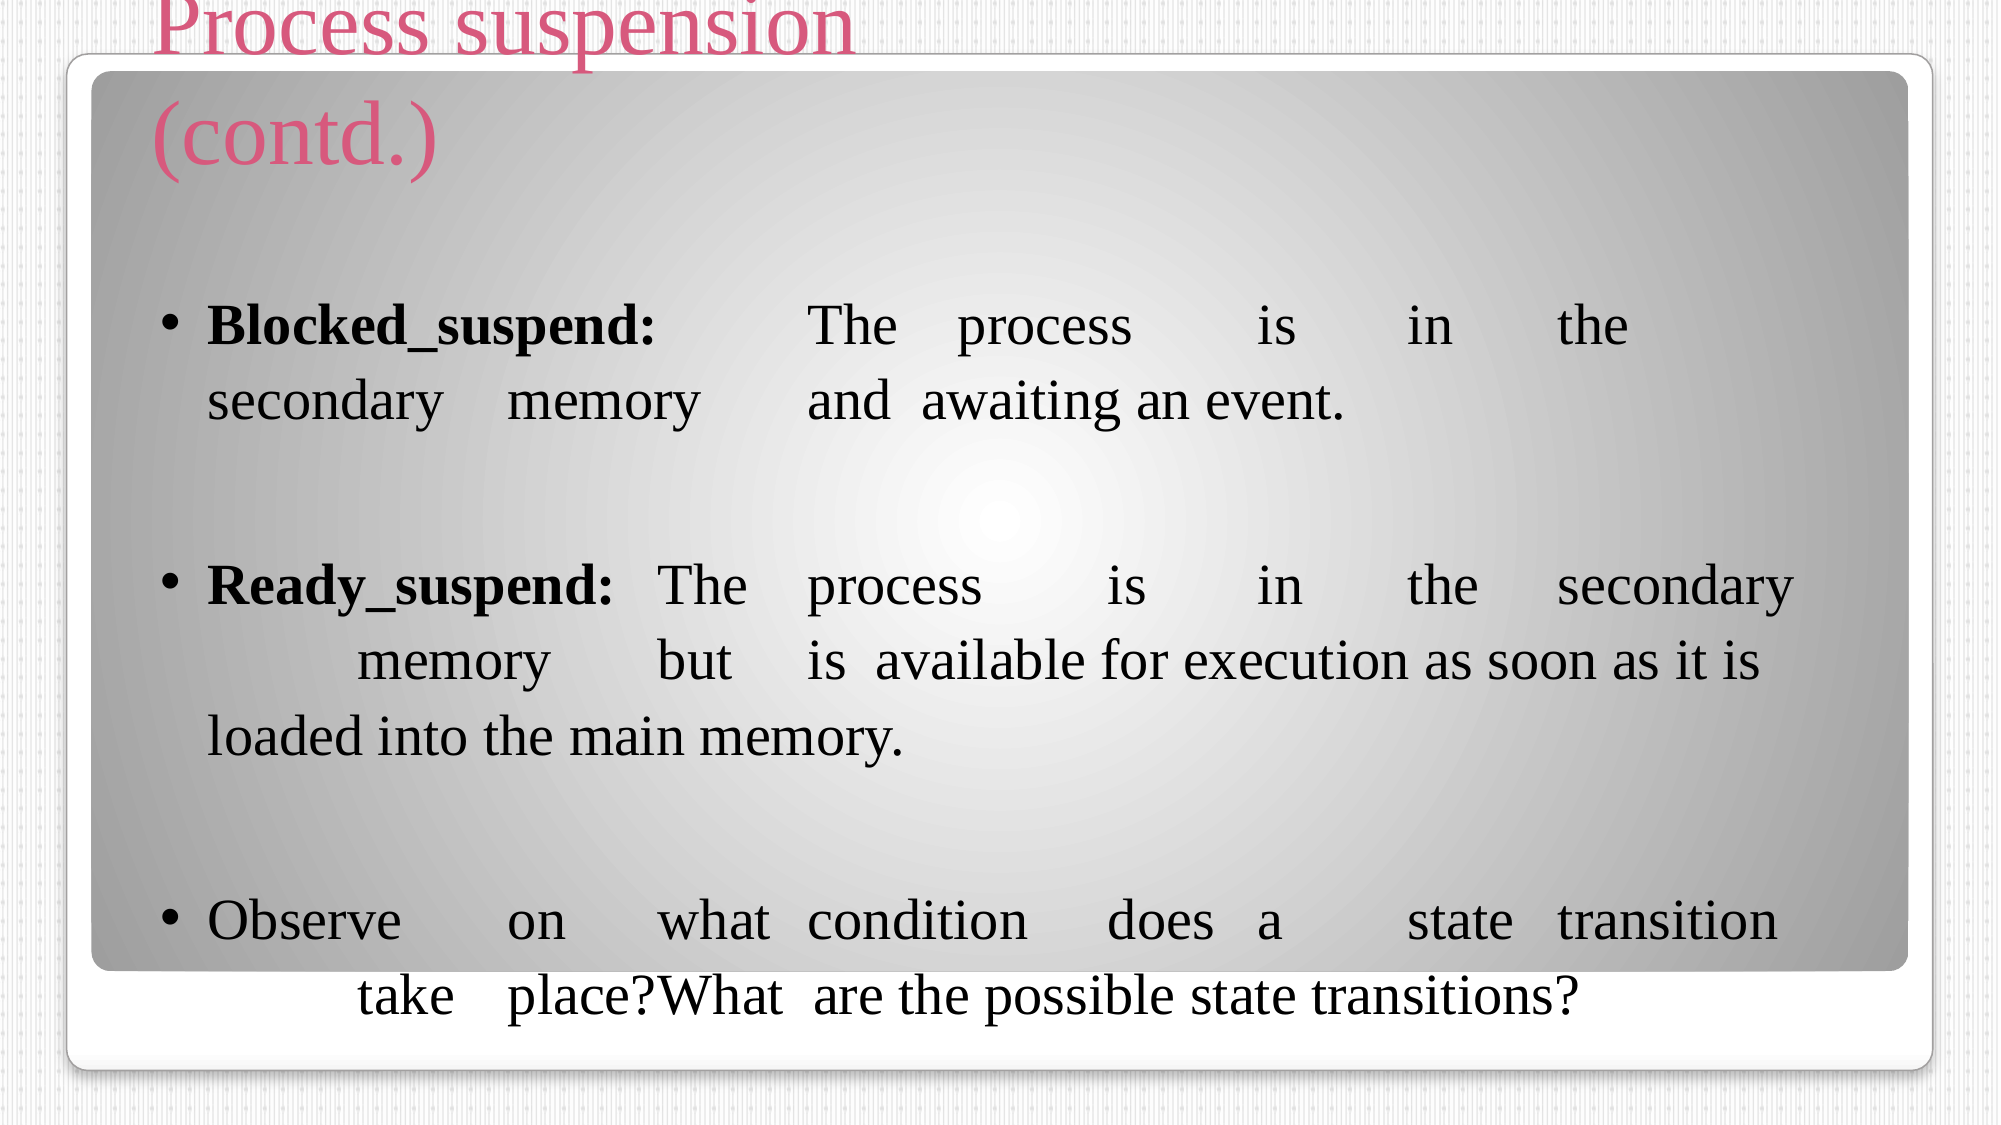

# Process suspension (contd.)
Blocked_suspend:	The	process	is	in	the	secondary	memory	and  awaiting an event.

Ready_suspend:	The	process	is	in	the	secondary	memory	but	is  available for execution as soon as it is loaded into the main memory.

Observe	on	what	condition	does	a	state	transition	take	place?	What  are the possible state transitions?